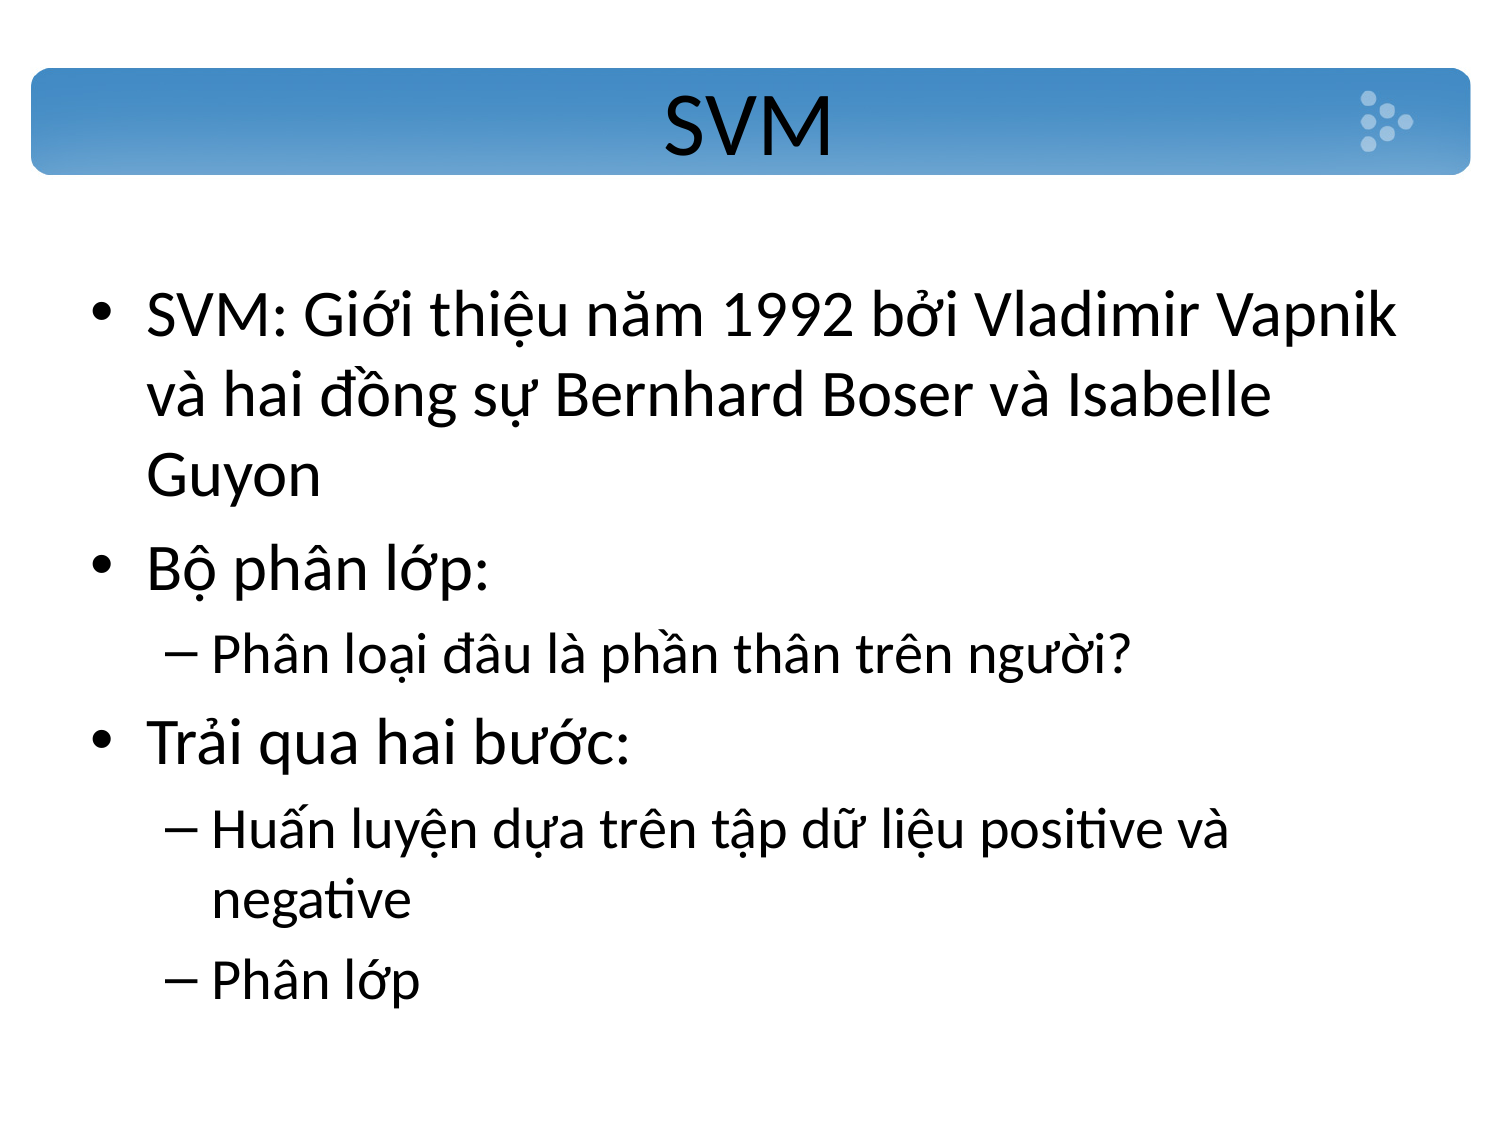

# SVM
SVM: Giới thiệu năm 1992 bởi Vladimir Vapnik và hai đồng sự Bernhard Boser và Isabelle Guyon
Bộ phân lớp:
Phân loại đâu là phần thân trên người?
Trải qua hai bước:
Huấn luyện dựa trên tập dữ liệu positive và negative
Phân lớp